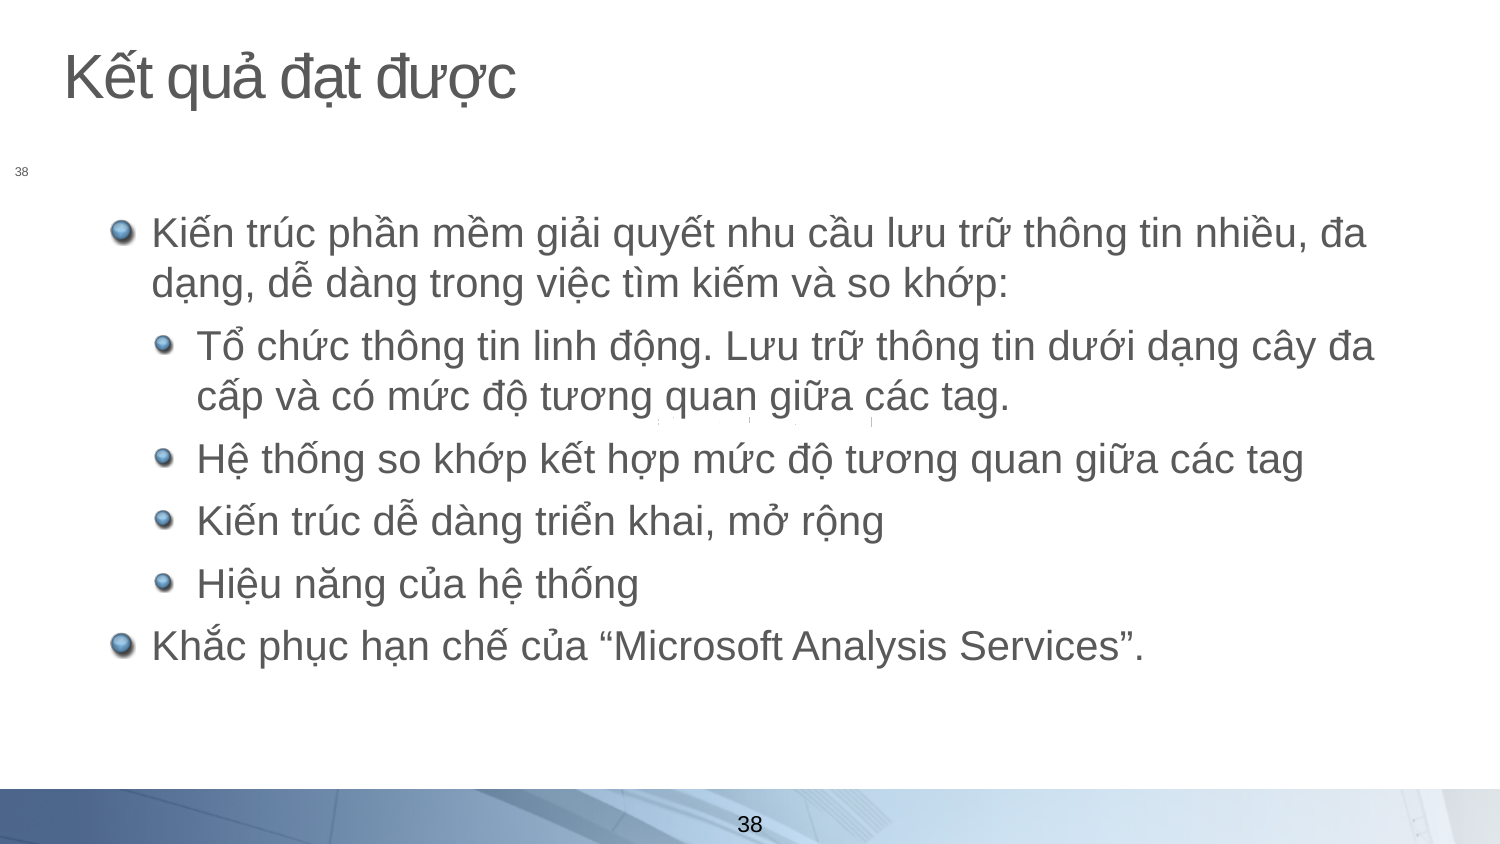

# Kết quả đạt được

38
Kiến trúc phần mềm giải quyết nhu cầu lưu trữ thông tin nhiều, đa dạng, dễ dàng trong việc tìm kiếm và so khớp:
Tổ chức thông tin linh động. Lưu trữ thông tin dưới dạng cây đa cấp và có mức độ tương quan giữa các tag.
Hệ thống so khớp kết hợp mức độ tương quan giữa các tag
Kiến trúc dễ dàng triển khai, mở rộng
Hiệu năng của hệ thống
Khắc phục hạn chế của “Microsoft Analysis Services”.